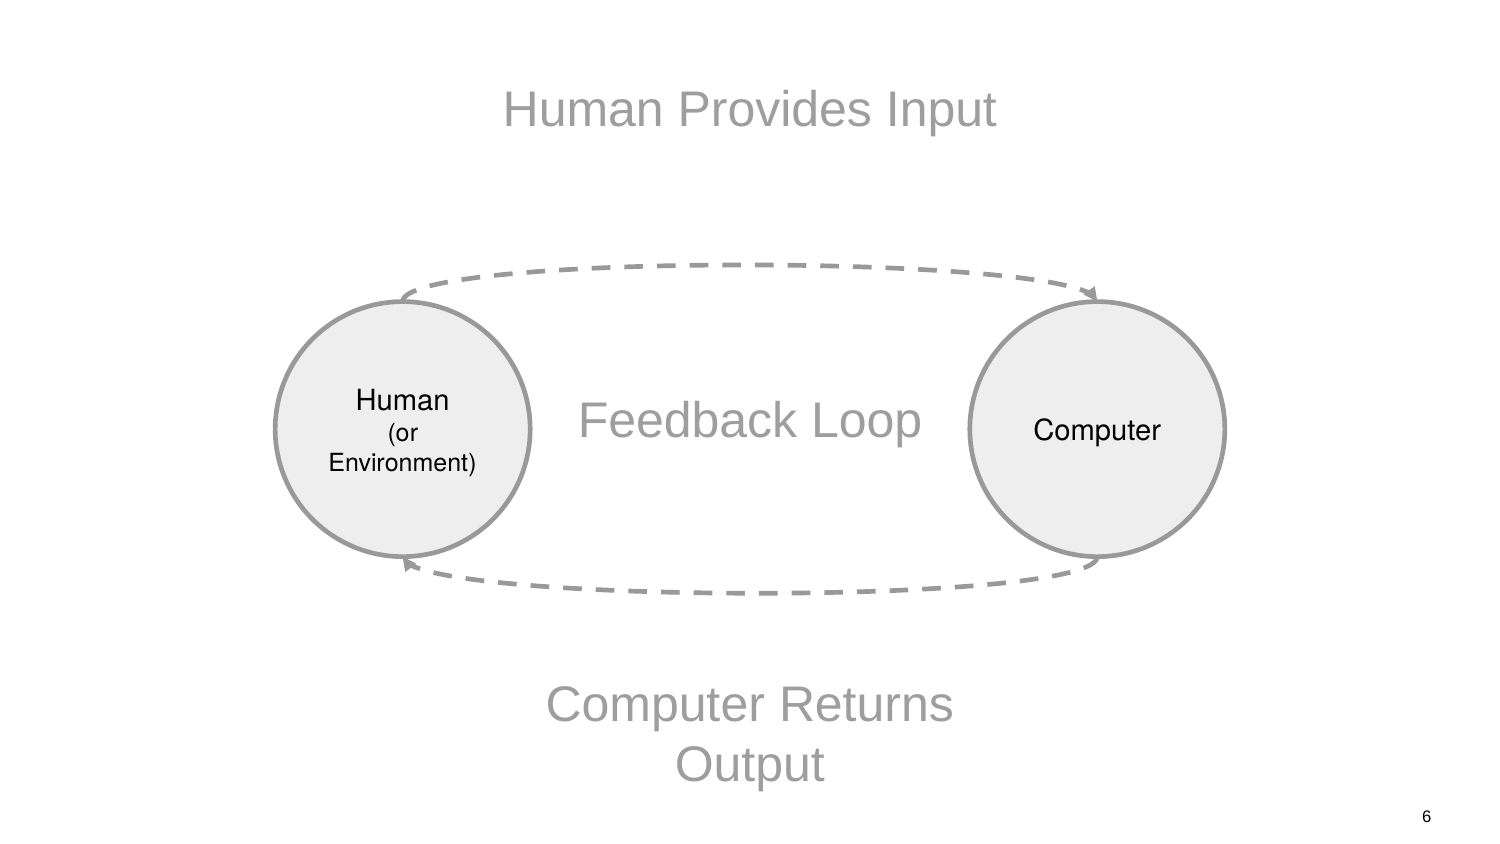

Human Provides Input
Human
(or Environment)
Computer
Feedback Loop
Computer Returns Output

6